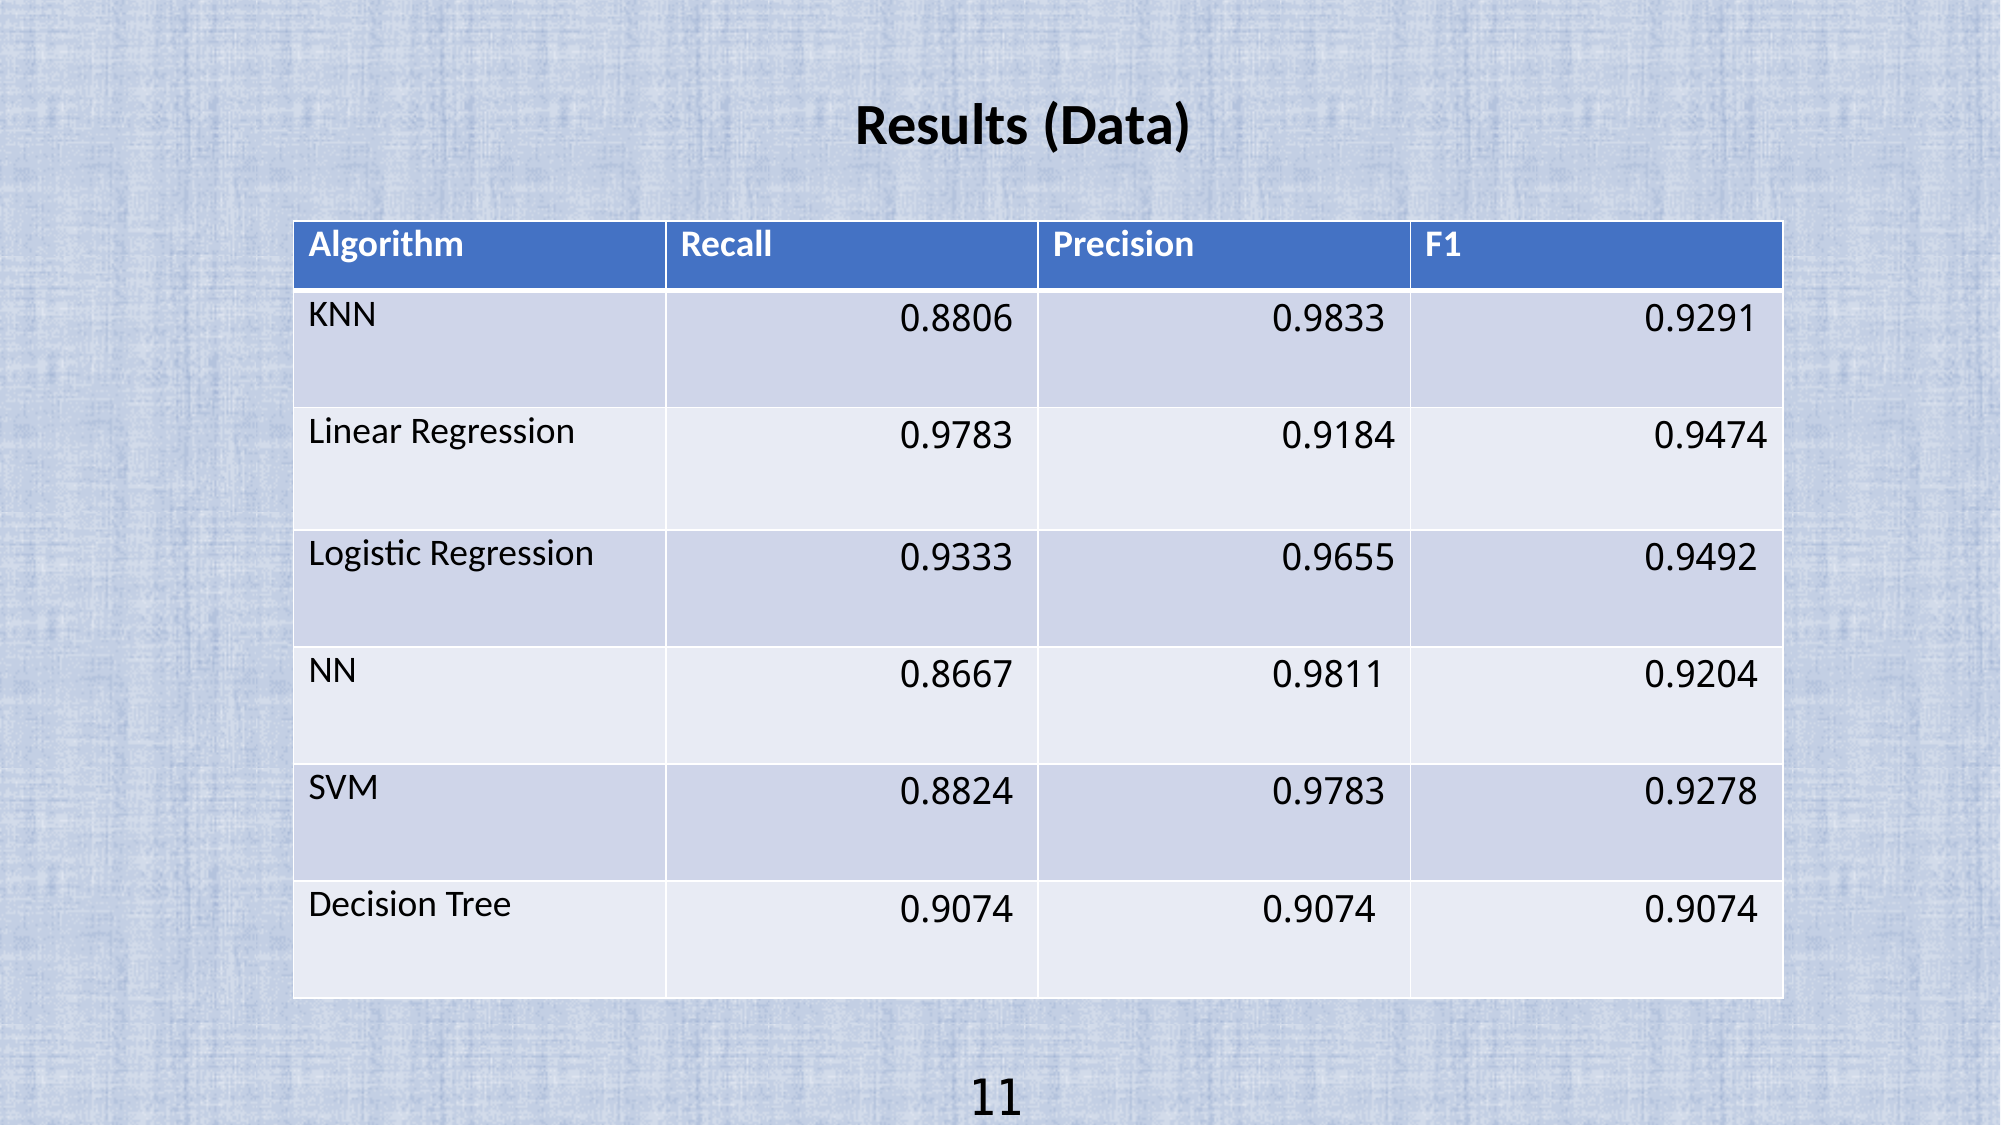

Results (Data)
| Algorithm | Recall | Precision | F1 |
| --- | --- | --- | --- |
| KNN | 0.8806 | 0.9833 | 0.9291 |
| Linear Regression | 0.9783 | 0.9184 | 0.9474 |
| Logistic Regression | 0.9333 | 0.9655 | 0.9492 |
| NN | 0.8667 | 0.9811 | 0.9204 |
| SVM | 0.8824 | 0.9783 | 0.9278 |
| Decision Tree | 0.9074 | 0.9074 | 0.9074 |
11